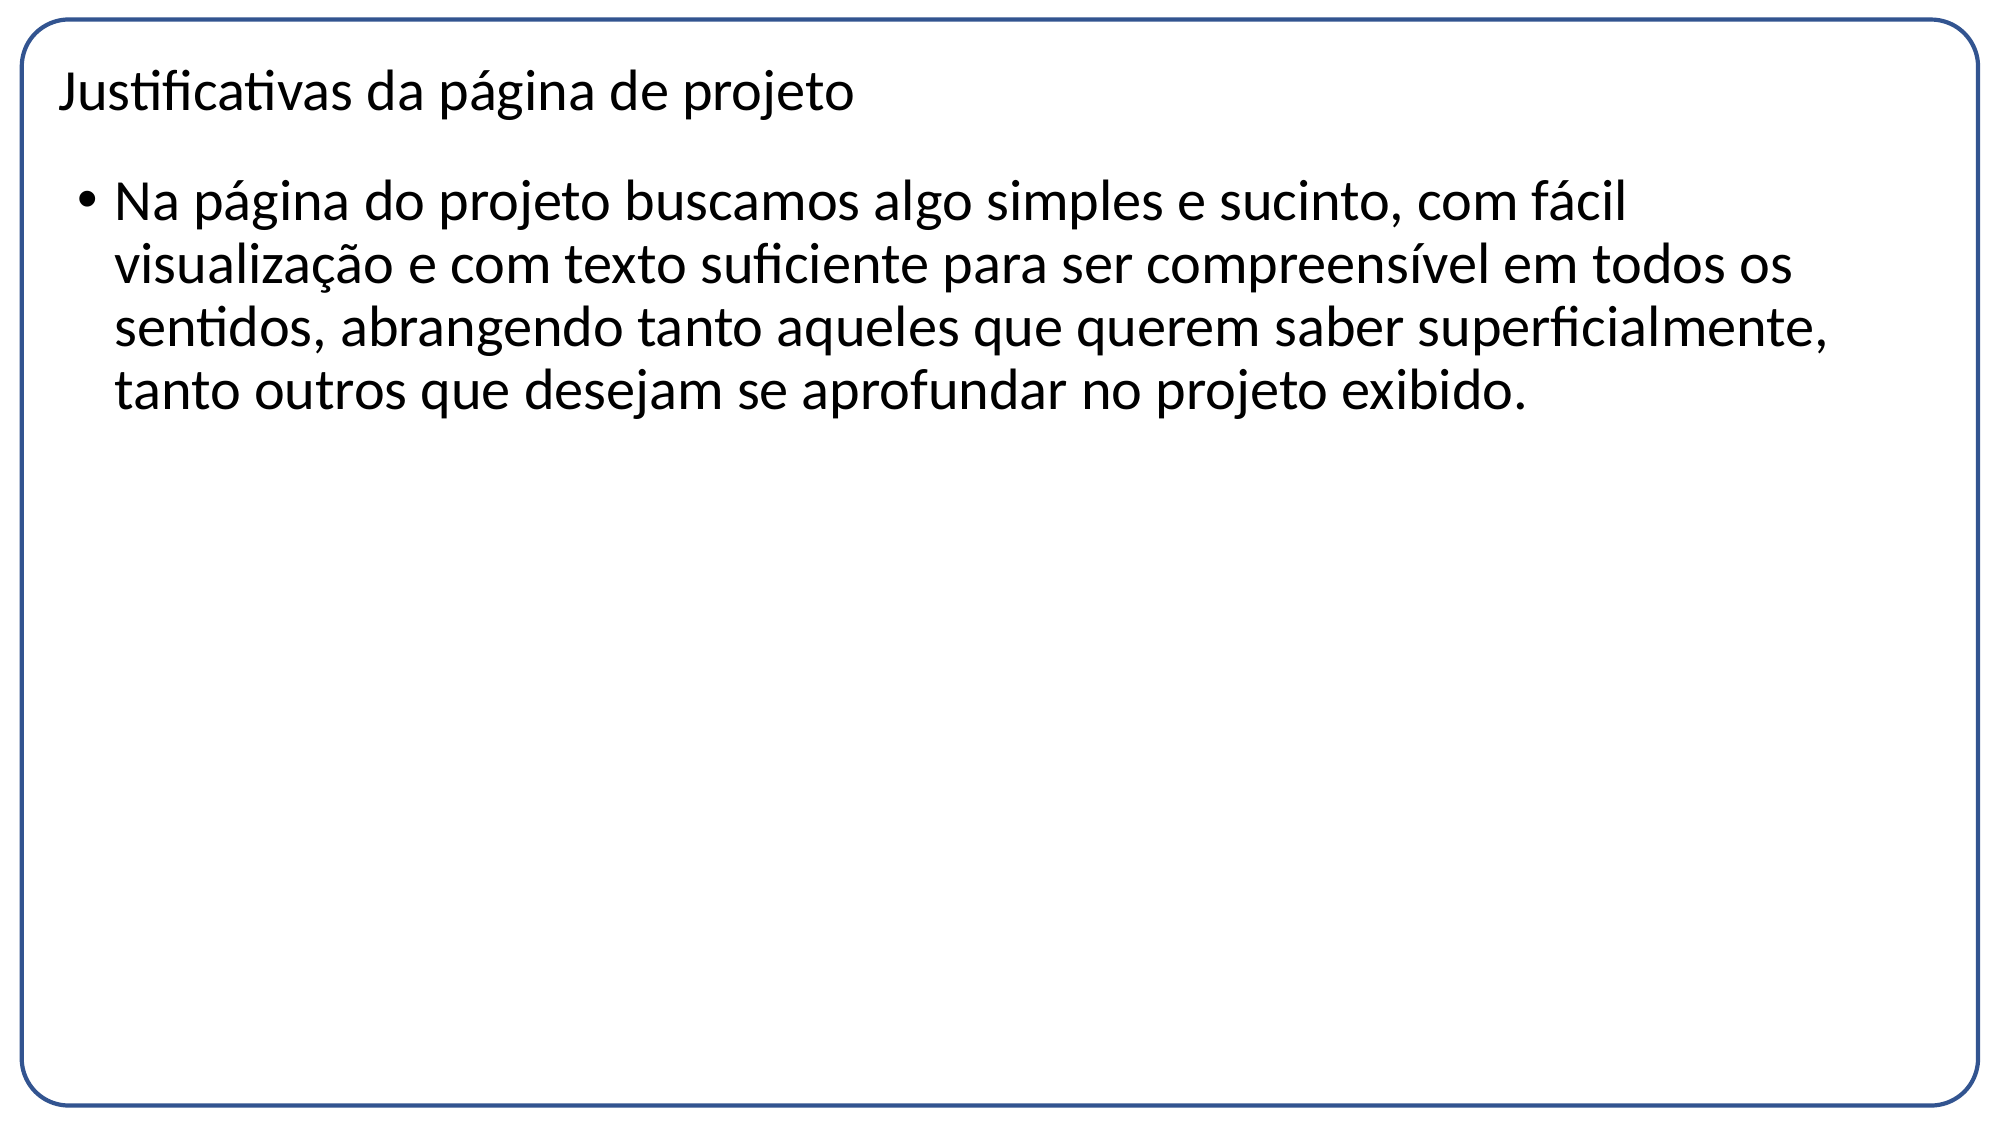

# Justificativas da página de projeto
Na página do projeto buscamos algo simples e sucinto, com fácil visualização e com texto suficiente para ser compreensível em todos os sentidos, abrangendo tanto aqueles que querem saber superficialmente, tanto outros que desejam se aprofundar no projeto exibido.